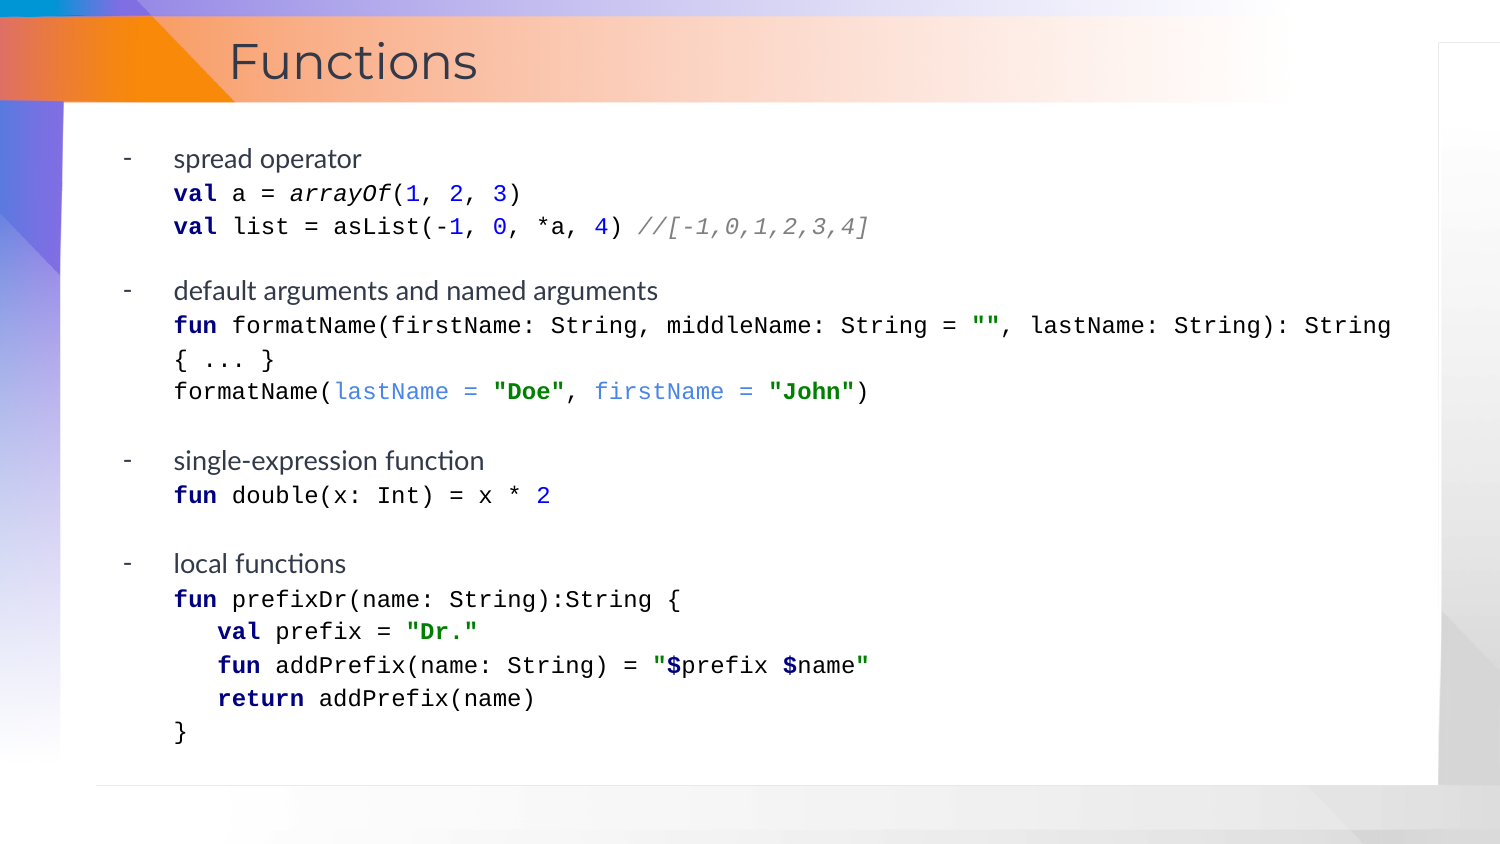

# Functions
spread operator
val a = arrayOf(1, 2, 3)
val list = asList(-1, 0, *a, 4) //[-1,0,1,2,3,4]
default arguments and named arguments
fun formatName(firstName: String, middleName: String = "", lastName: String): String { ... }
formatName(lastName = "Doe", firstName = "John")
single-expression function
fun double(x: Int) = x * 2
local functions
fun prefixDr(name: String):String {
   val prefix = "Dr."
   fun addPrefix(name: String) = "$prefix $name"
   return addPrefix(name)
}